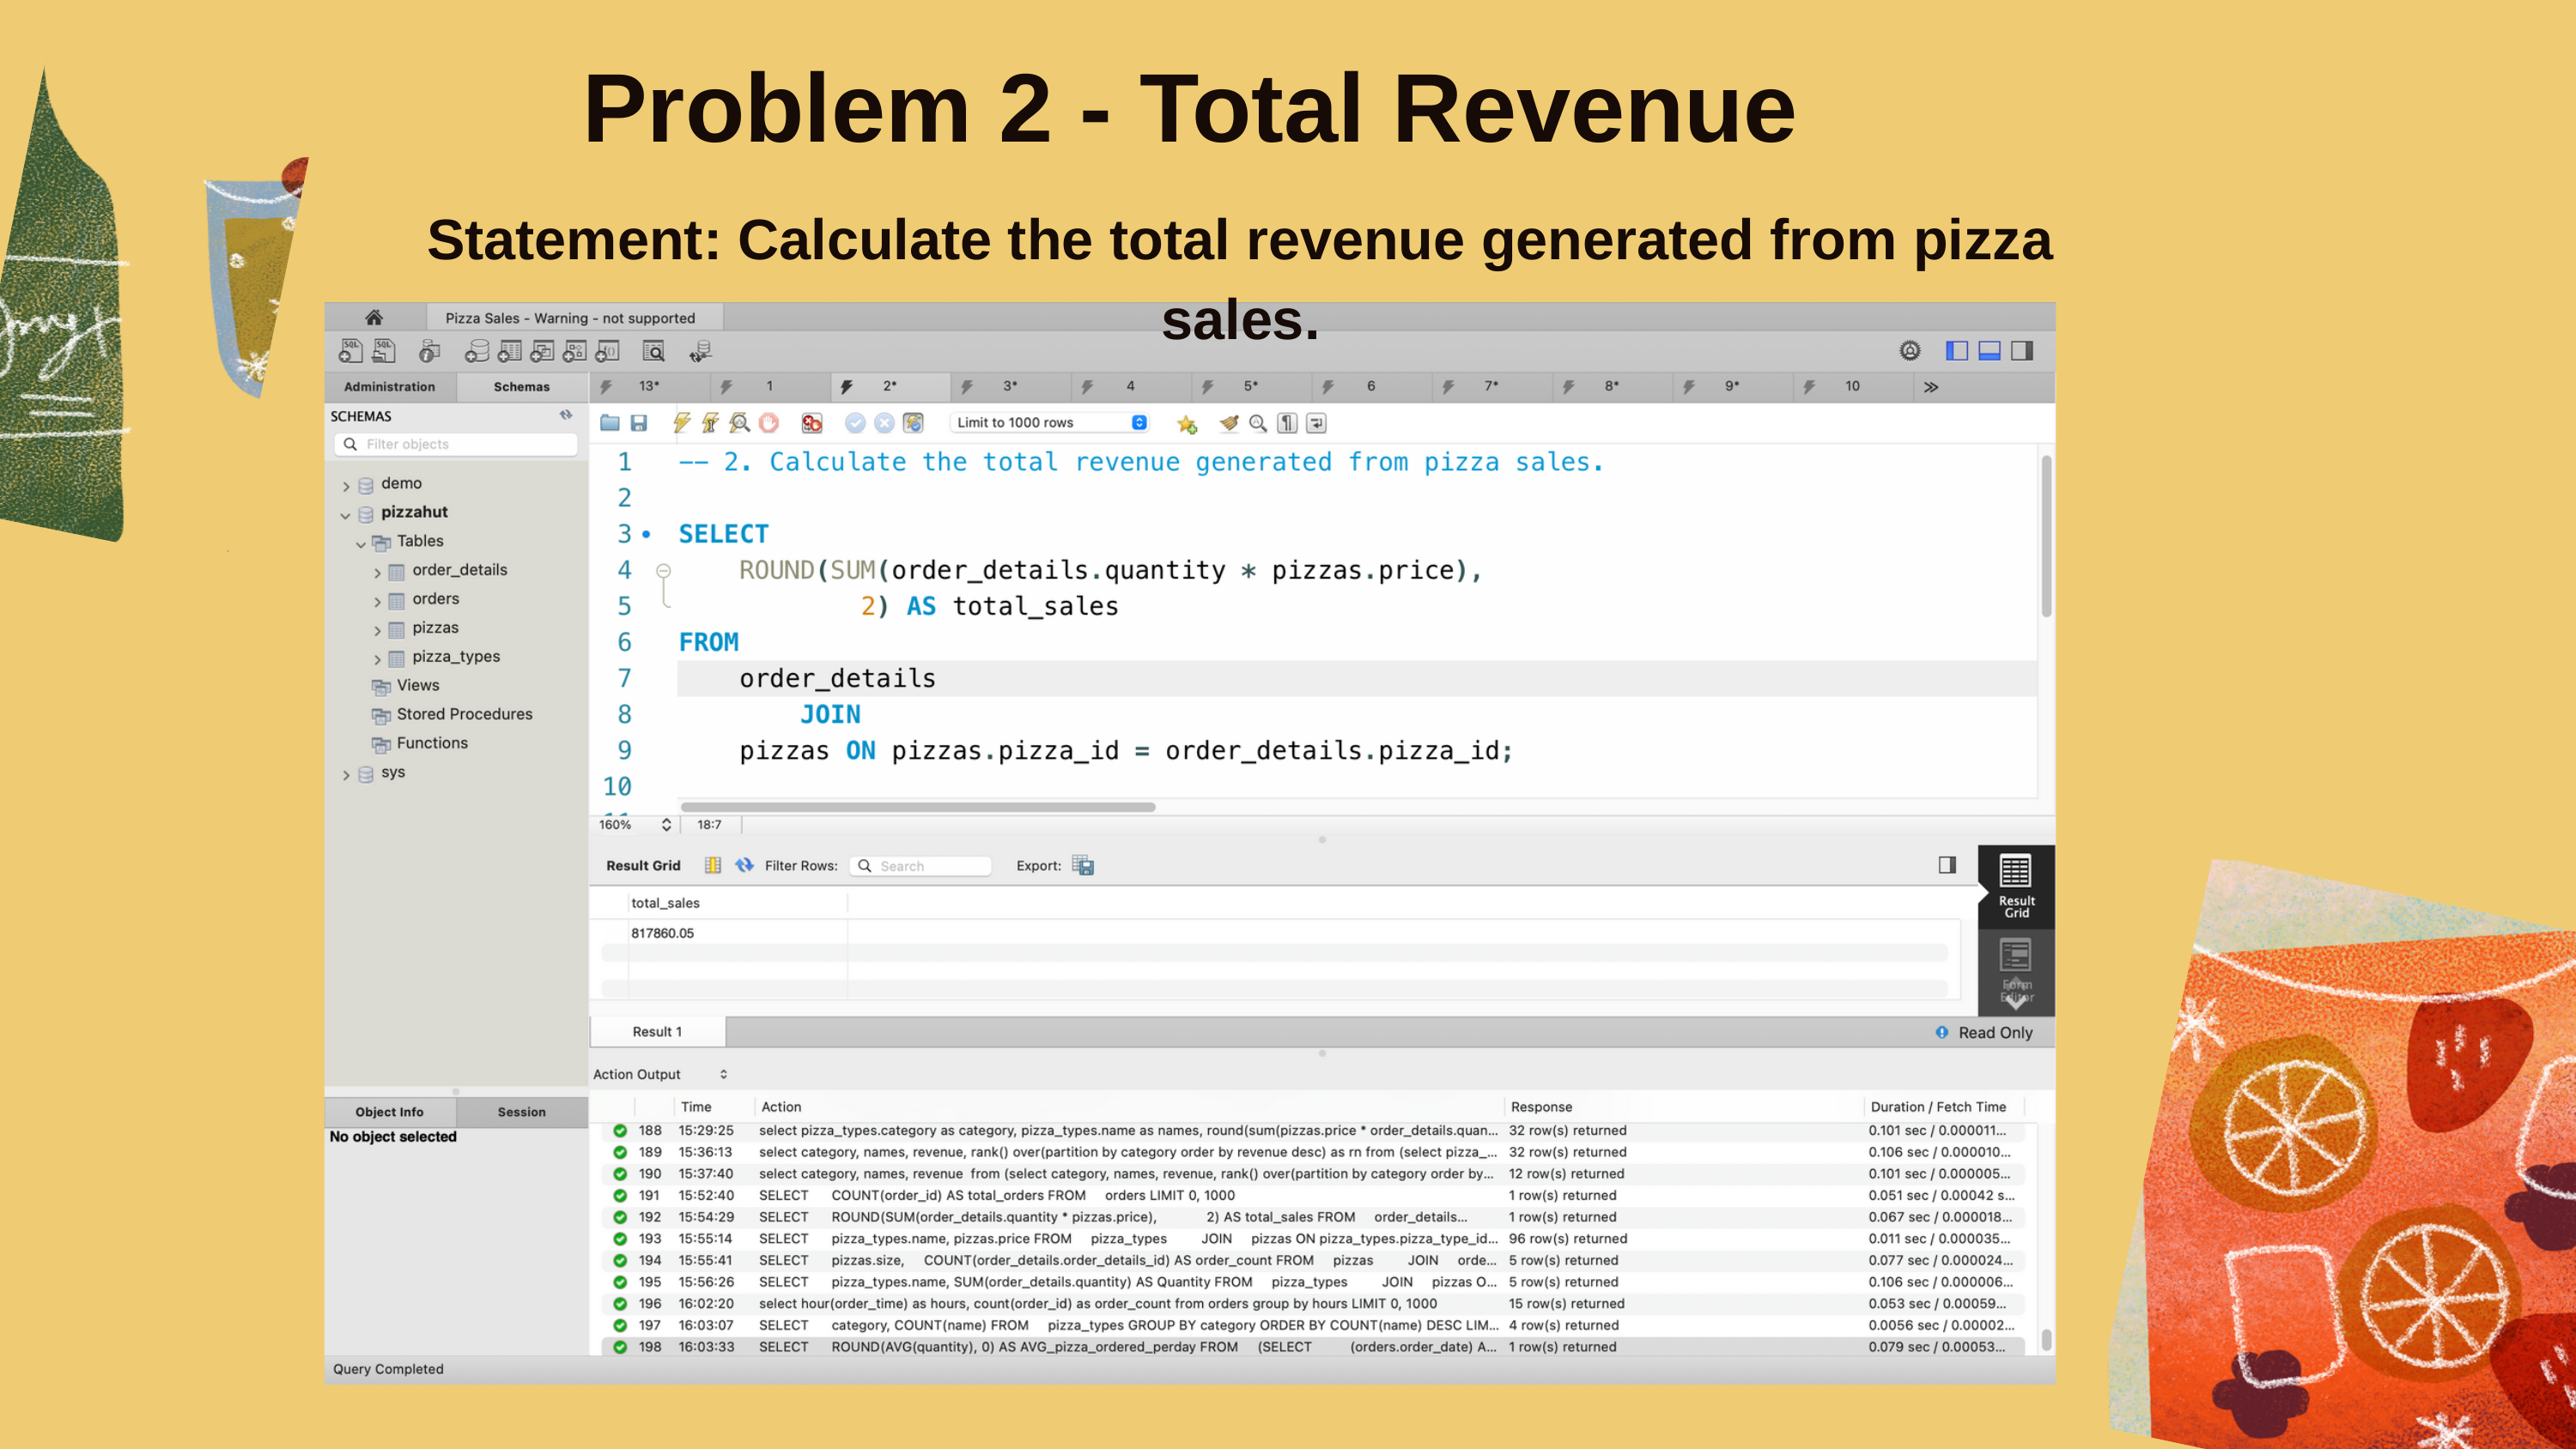

Problem 2 - Total Revenue
Statement: Calculate the total revenue generated from pizza sales.